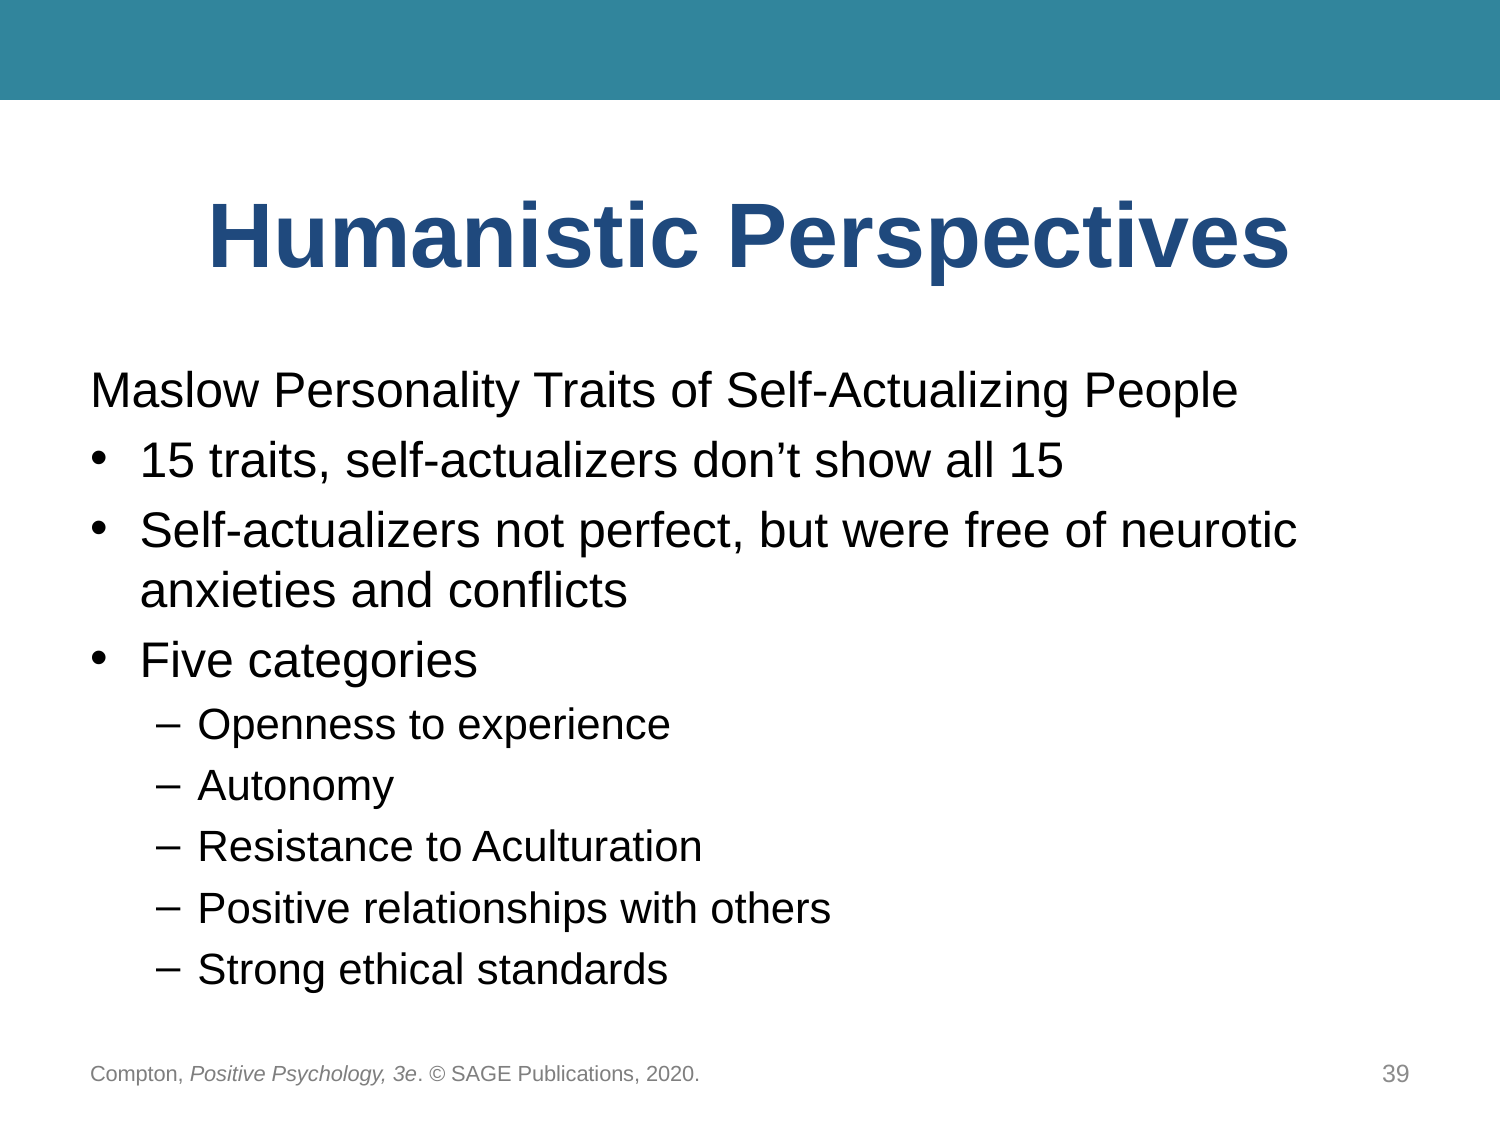

# Humanistic Perspectives
Maslow Personality Traits of Self-Actualizing People
15 traits, self-actualizers don’t show all 15
Self-actualizers not perfect, but were free of neurotic anxieties and conflicts
Five categories
Openness to experience
Autonomy
Resistance to Aculturation
Positive relationships with others
Strong ethical standards
Compton, Positive Psychology, 3e. © SAGE Publications, 2020.
39